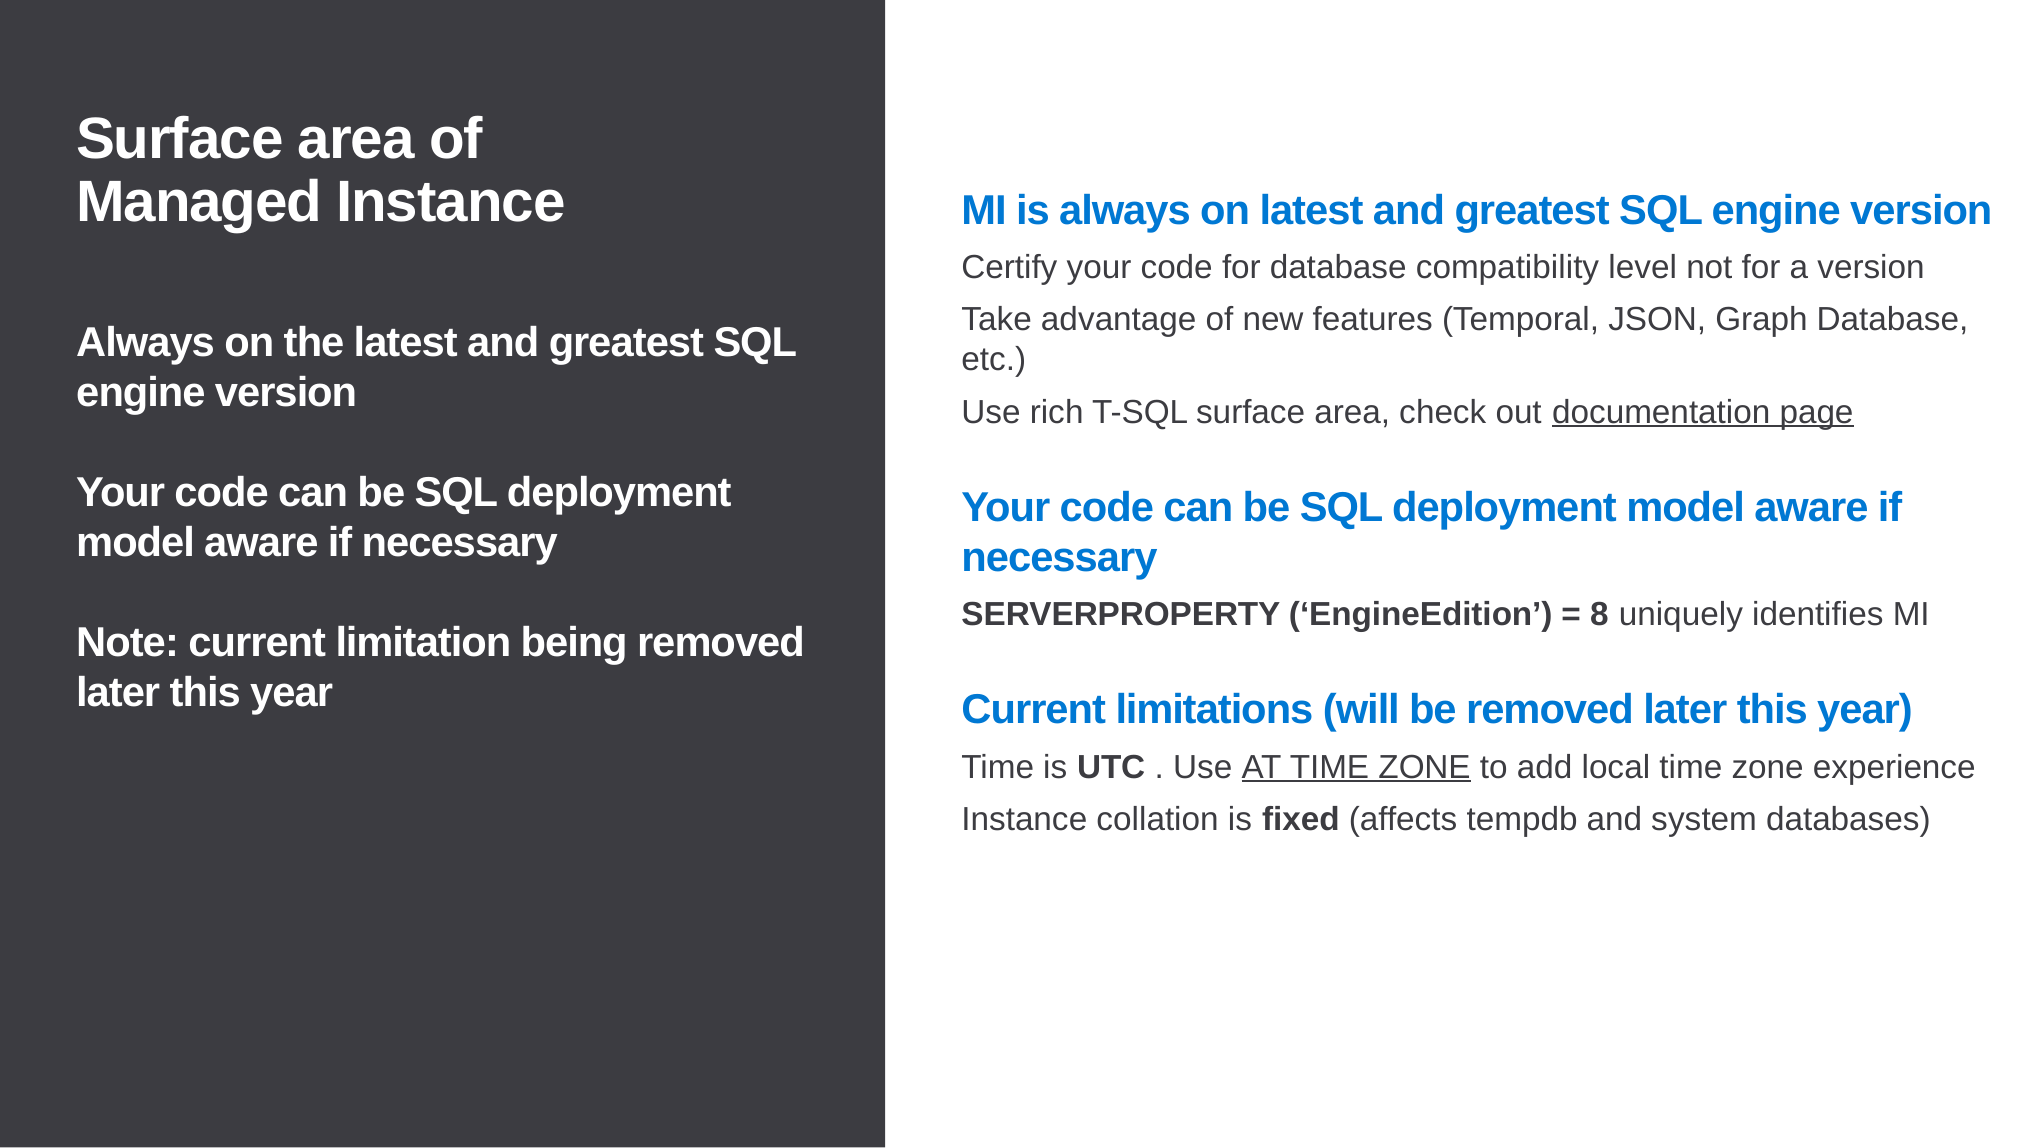

# Surface area of Managed Instance
MI is always on latest and greatest SQL engine version
Certify your code for database compatibility level not for a version
Take advantage of new features (Temporal, JSON, Graph Database, etc.)
Use rich T-SQL surface area, check out documentation page
Your code can be SQL deployment model aware if necessary
SERVERPROPERTY (‘EngineEdition’) = 8 uniquely identifies MI
Current limitations (will be removed later this year)
Time is UTC . Use AT TIME ZONE to add local time zone experience
Instance collation is fixed (affects tempdb and system databases)

Always on the latest and greatest SQL engine version
Your code can be SQL deployment model aware if necessary
Note: current limitation being removed later this year